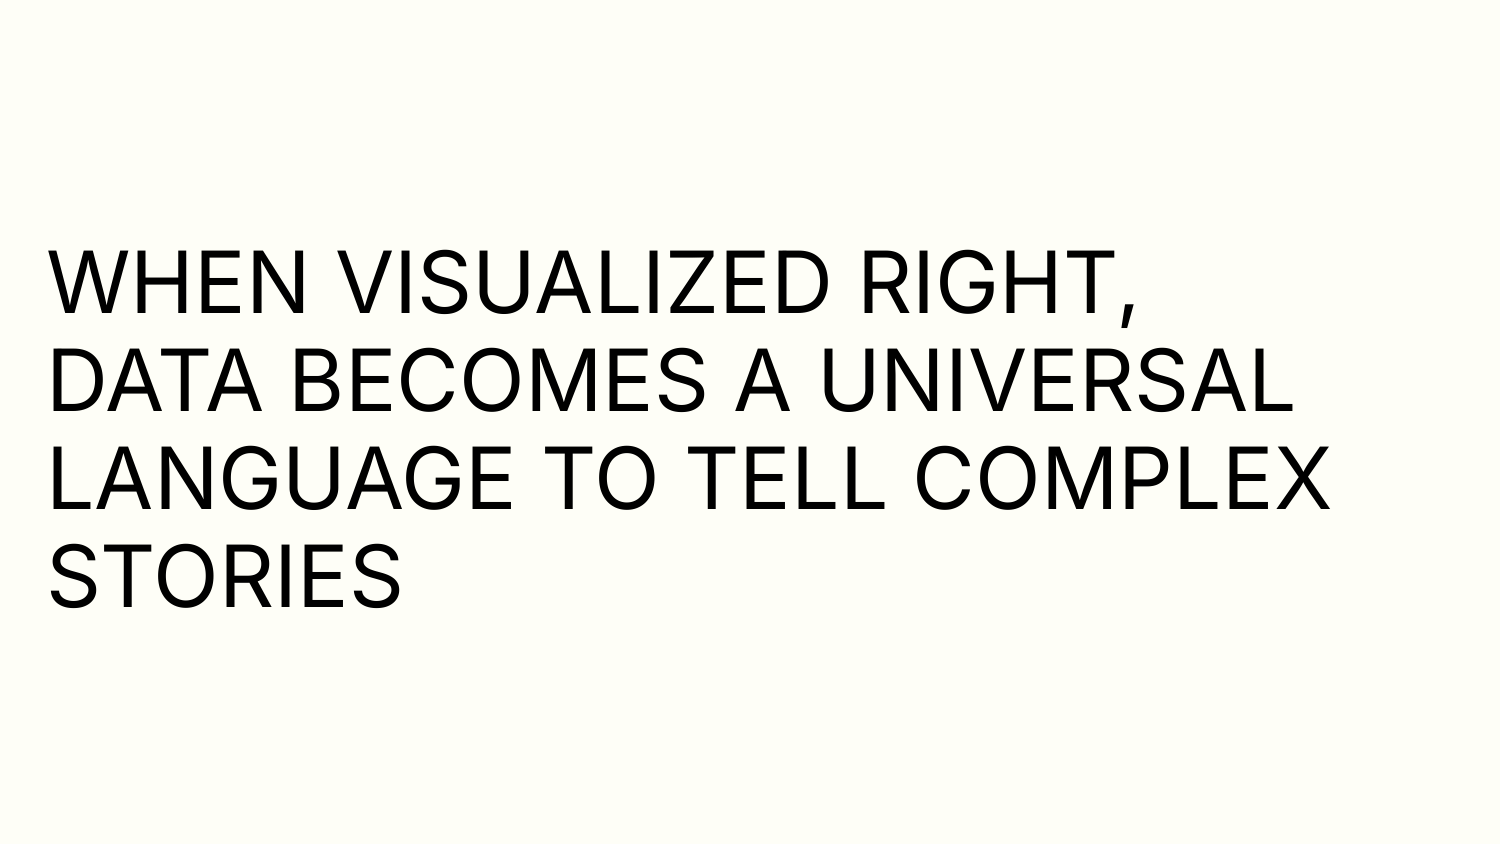

WHEN VISUALIZED RIGHT, DATA BECOMES A UNIVERSAL LANGUAGE TO TELL COMPLEX STORIES